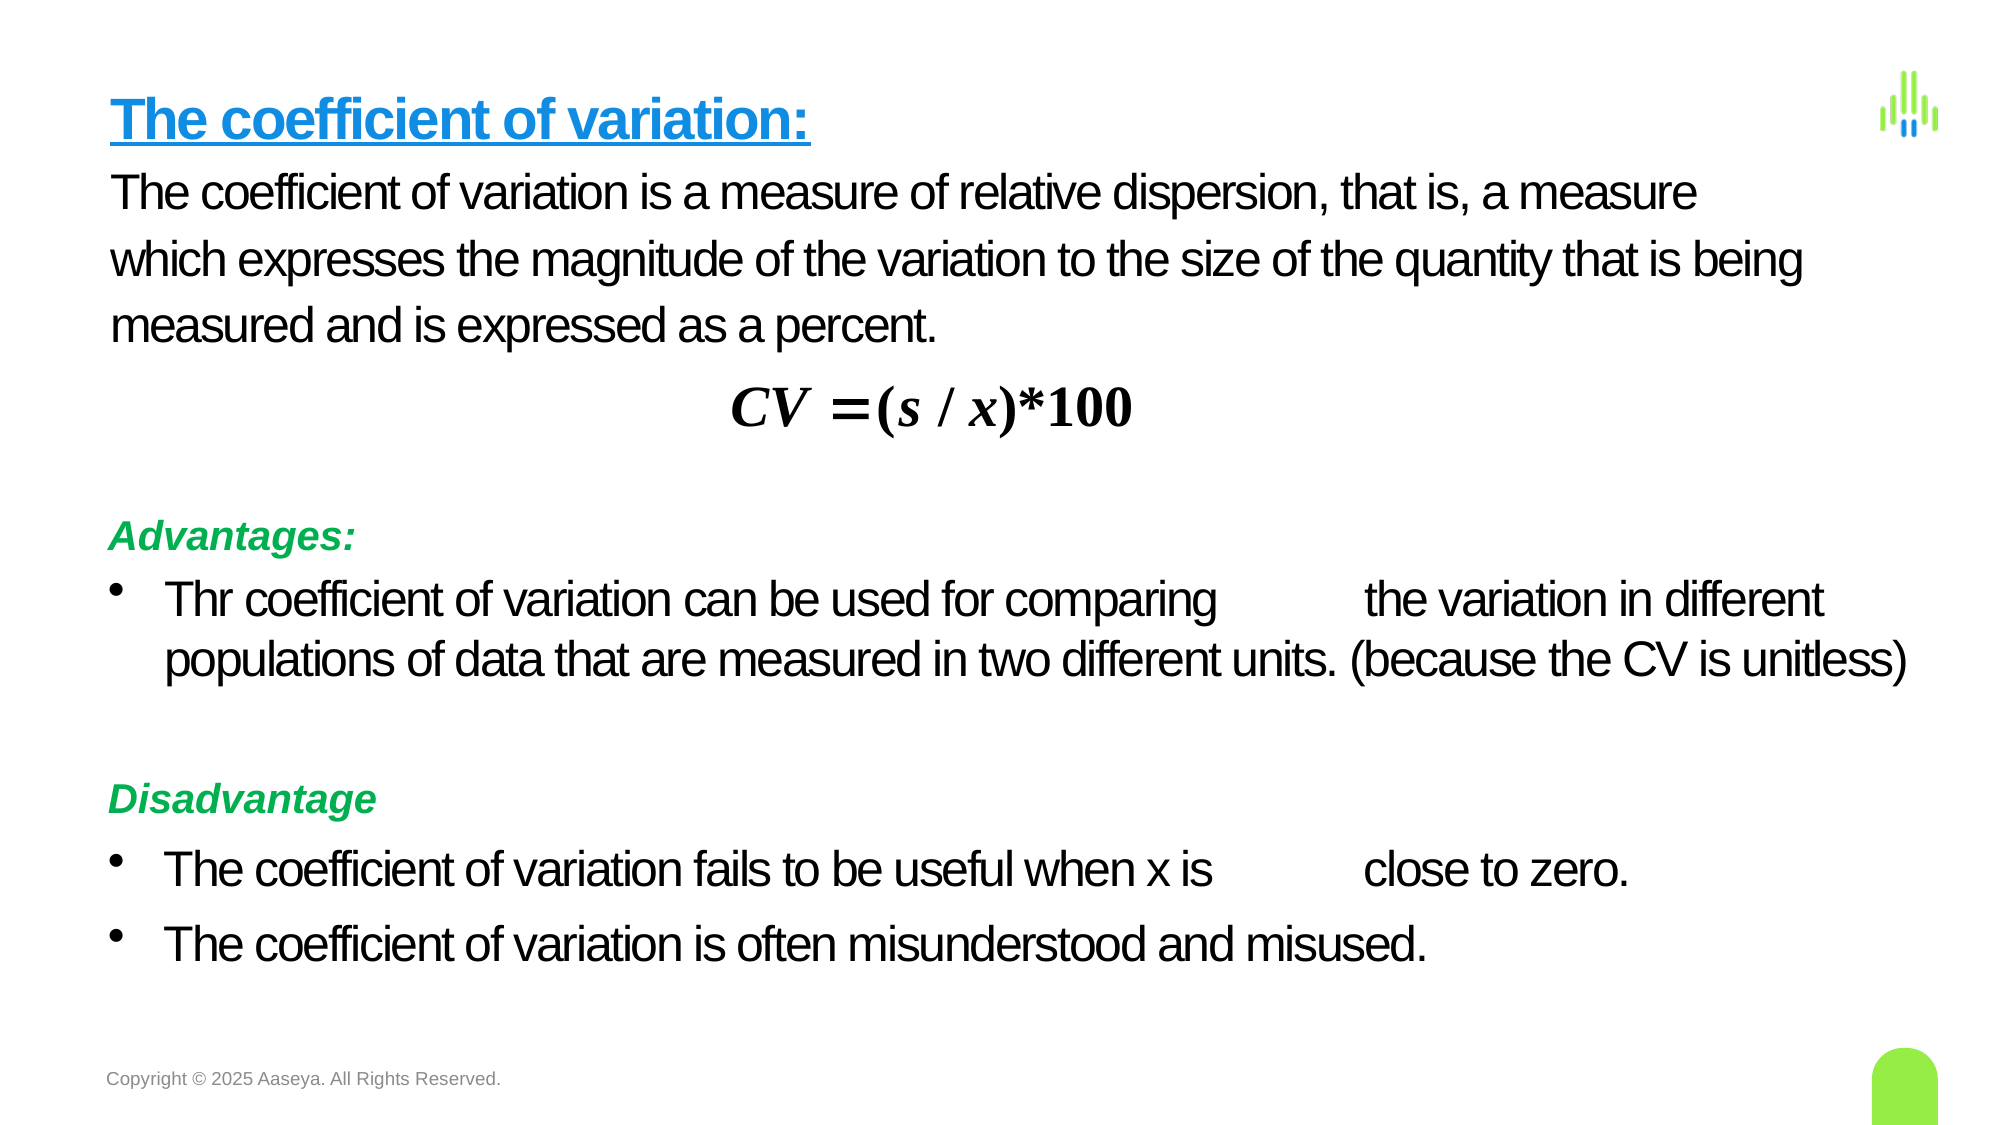

The coefficient of variation:
The coefficient of variation is a measure of relative dispersion, that is, a measure which expresses the magnitude of the variation to the size of the quantity that is being measured and is expressed as a percent.
CV =(s / x)*100
Advantages:
Thr coefficient of variation can be used for comparing 	the variation in different populations of data that are measured in two different units. (because the CV is unitless)

Disadvantage
The coefficient of variation fails to be useful when x is 	close to zero.
The coefficient of variation is often misunderstood and misused.

Copyright © 2025 Aaseya. All Rights Reserved.